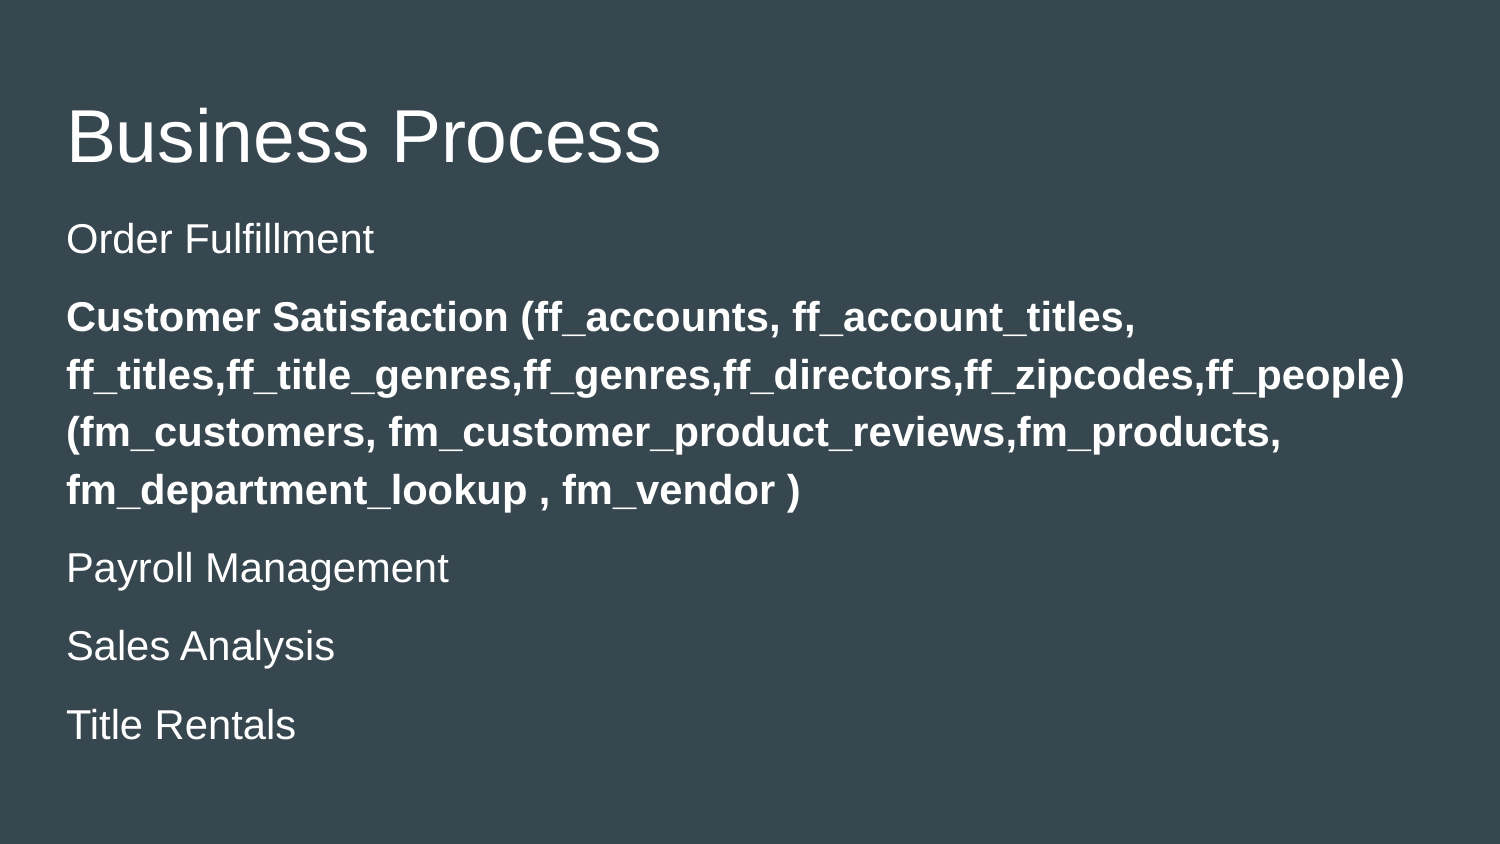

# Business Process
Order Fulfillment
Customer Satisfaction (ff_accounts, ff_account_titles, ff_titles,ff_title_genres,ff_genres,ff_directors,ff_zipcodes,ff_people)(fm_customers, fm_customer_product_reviews,fm_products, fm_department_lookup , fm_vendor )
Payroll Management
Sales Analysis
Title Rentals